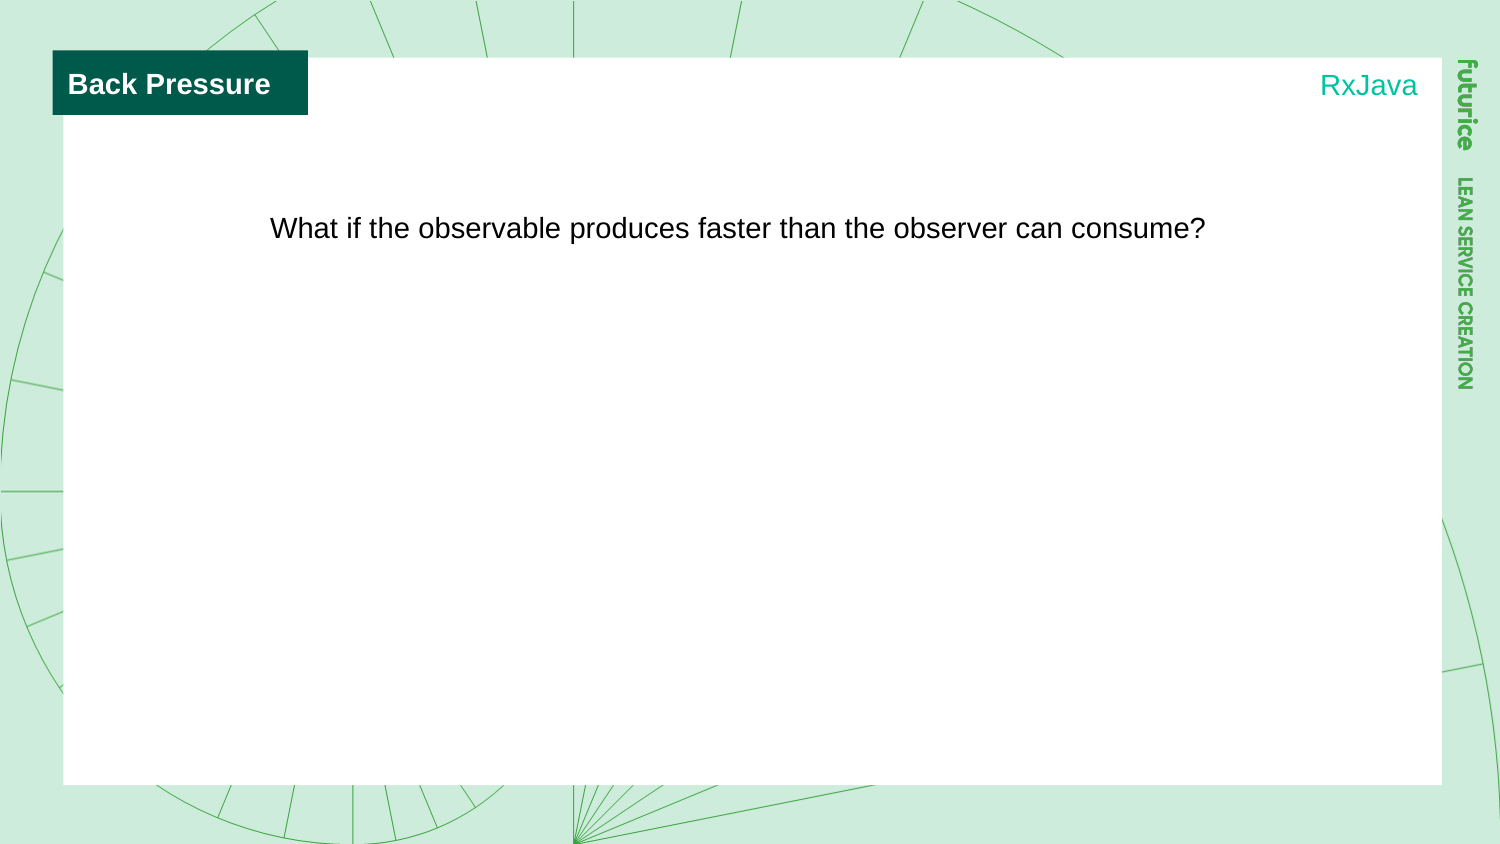

Back Pressure
RxJava
What if the observable produces faster than the observer can consume?